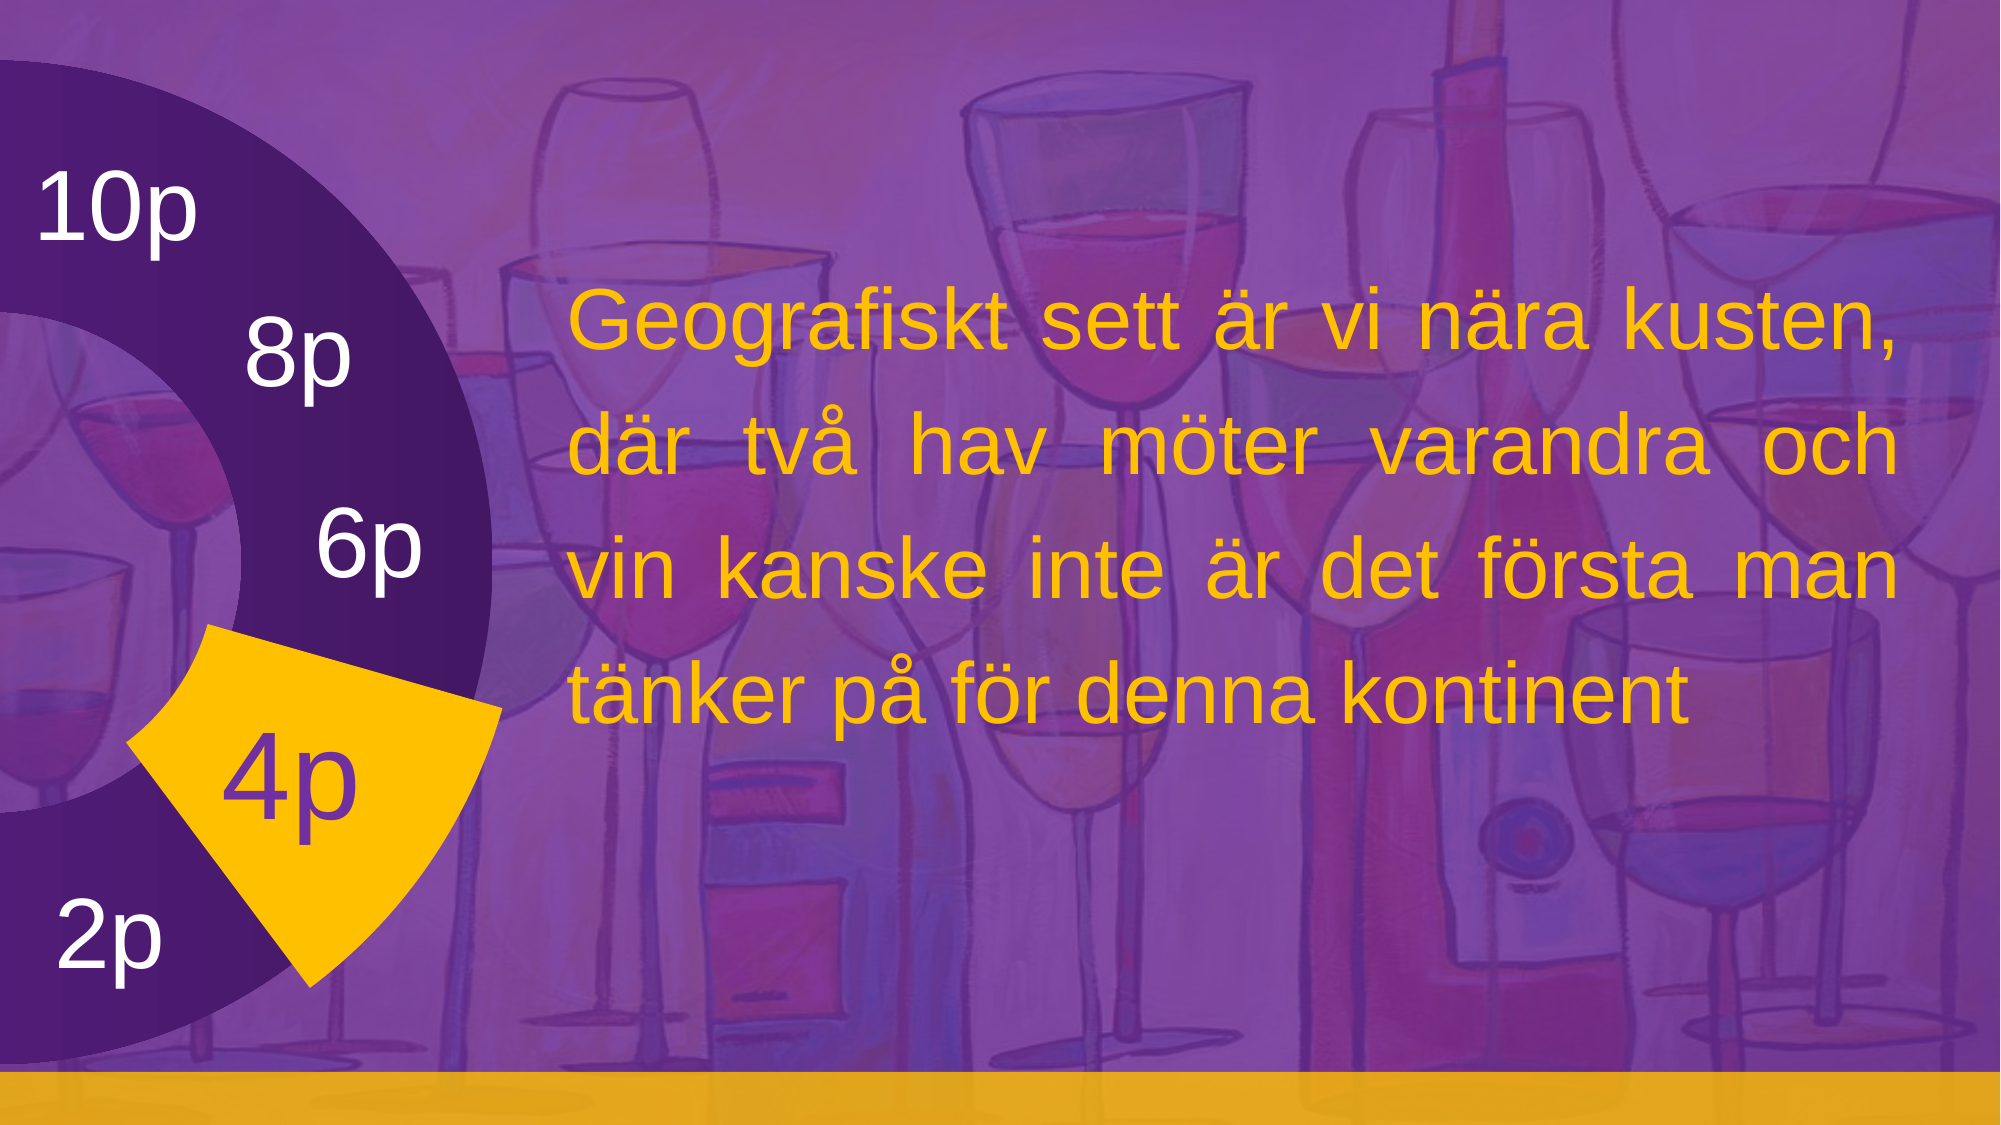

# 10p
8p
Geografiskt sett är vi nära kusten, där två hav möter varandra och vin kanske inte är det första man tänker på för denna kontinent
6p
4p
2p